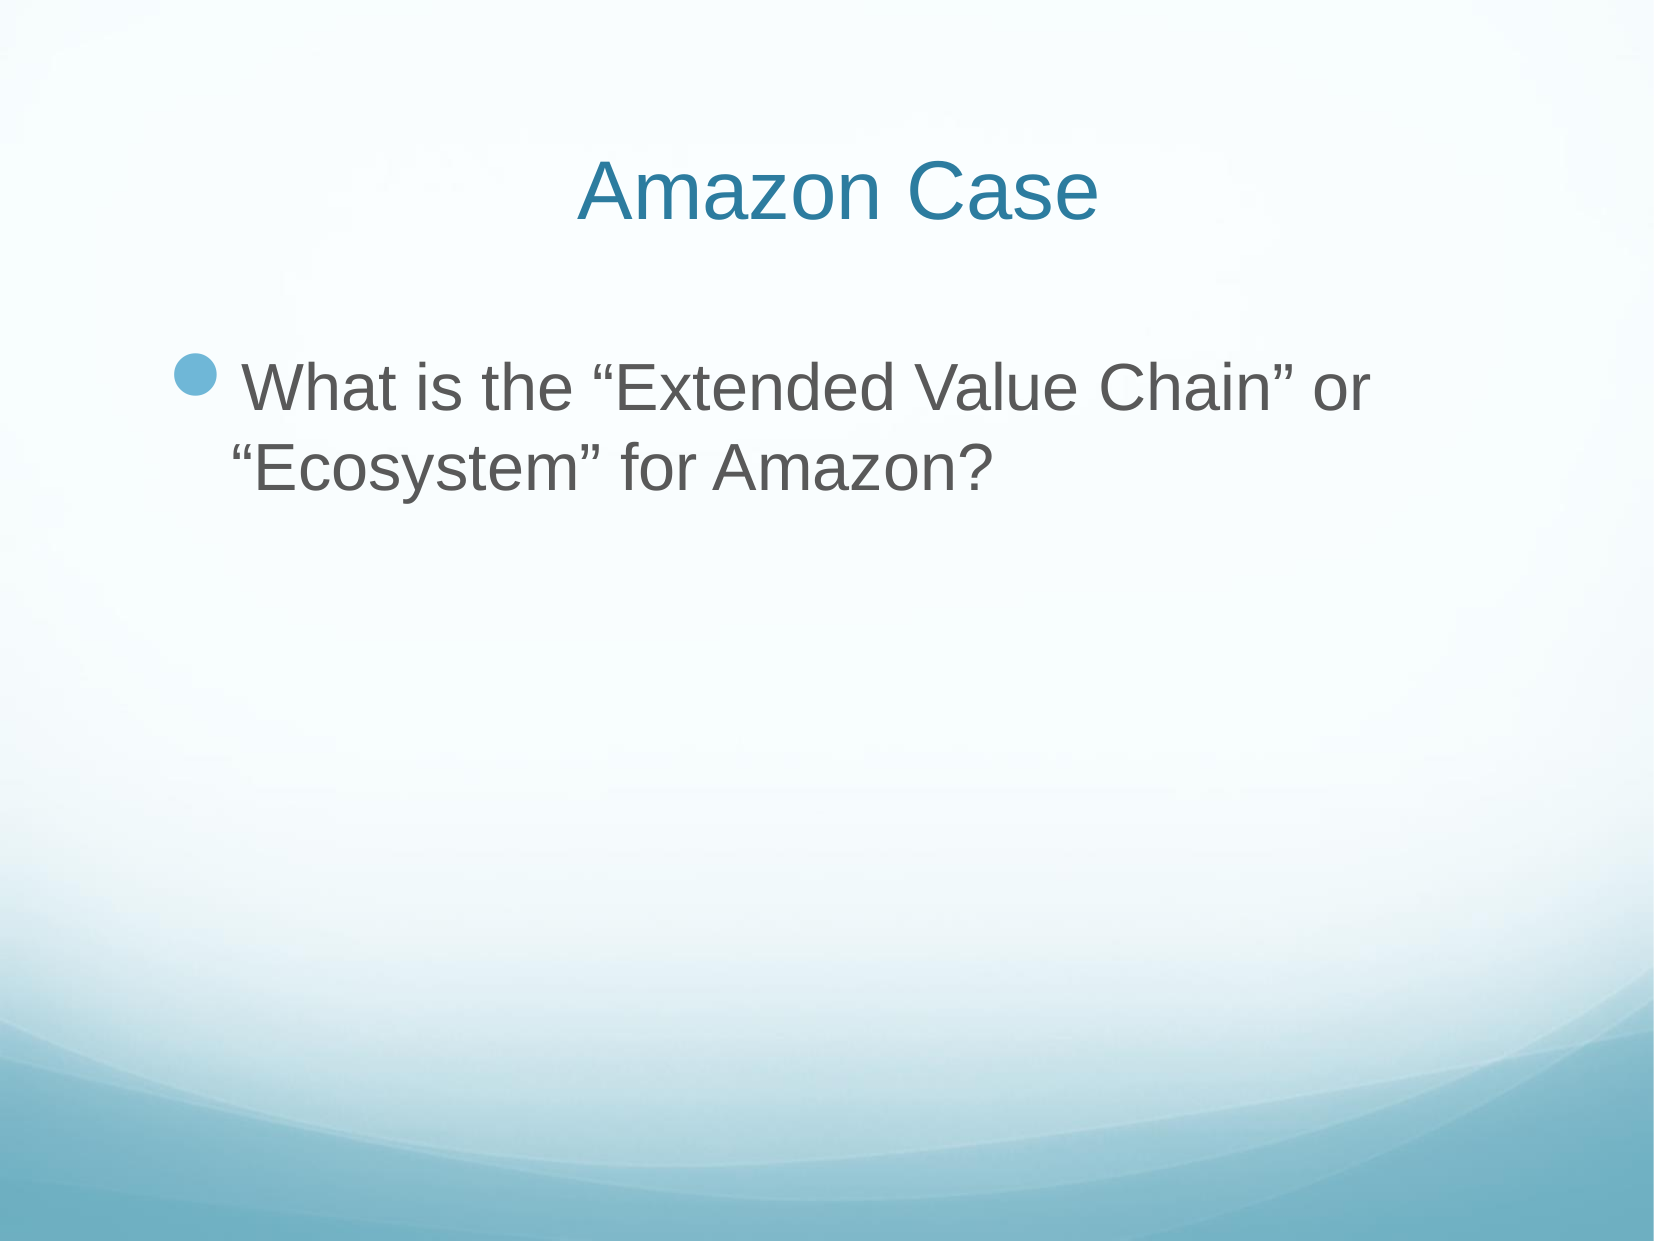

# Amazon Case
What is the “Extended Value Chain” or “Ecosystem” for Amazon?